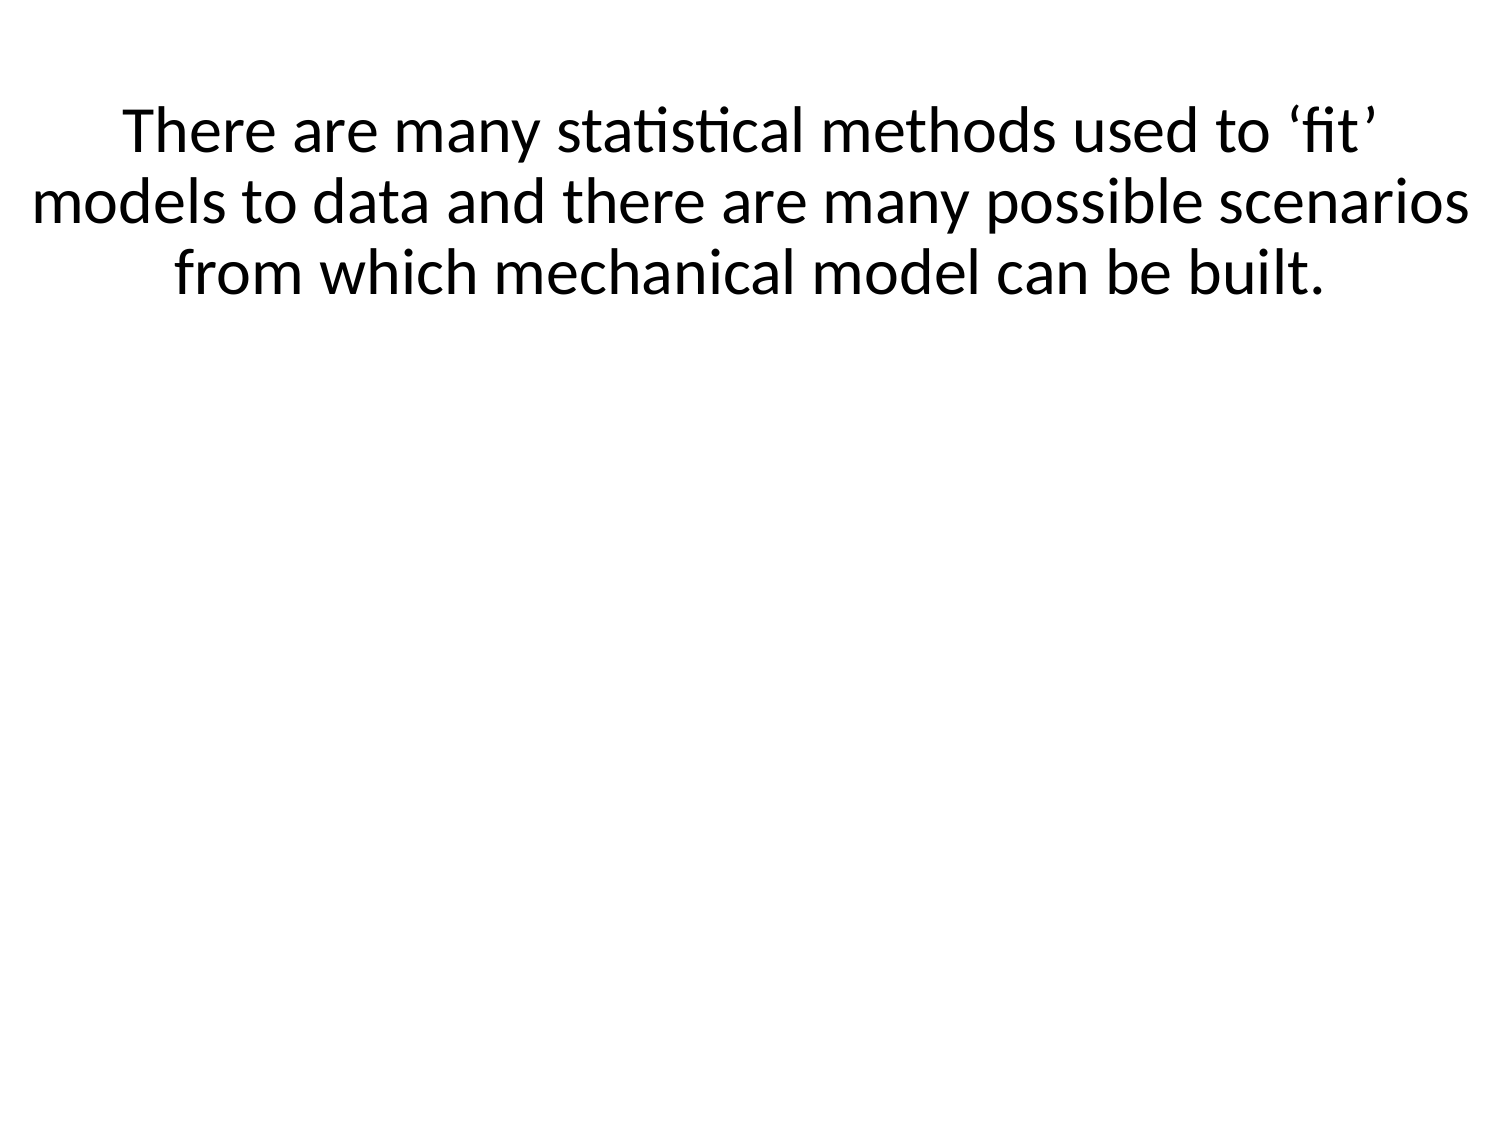

# There are many statistical methods used to ‘fit’ models to data and there are many possible scenarios from which mechanical model can be built.